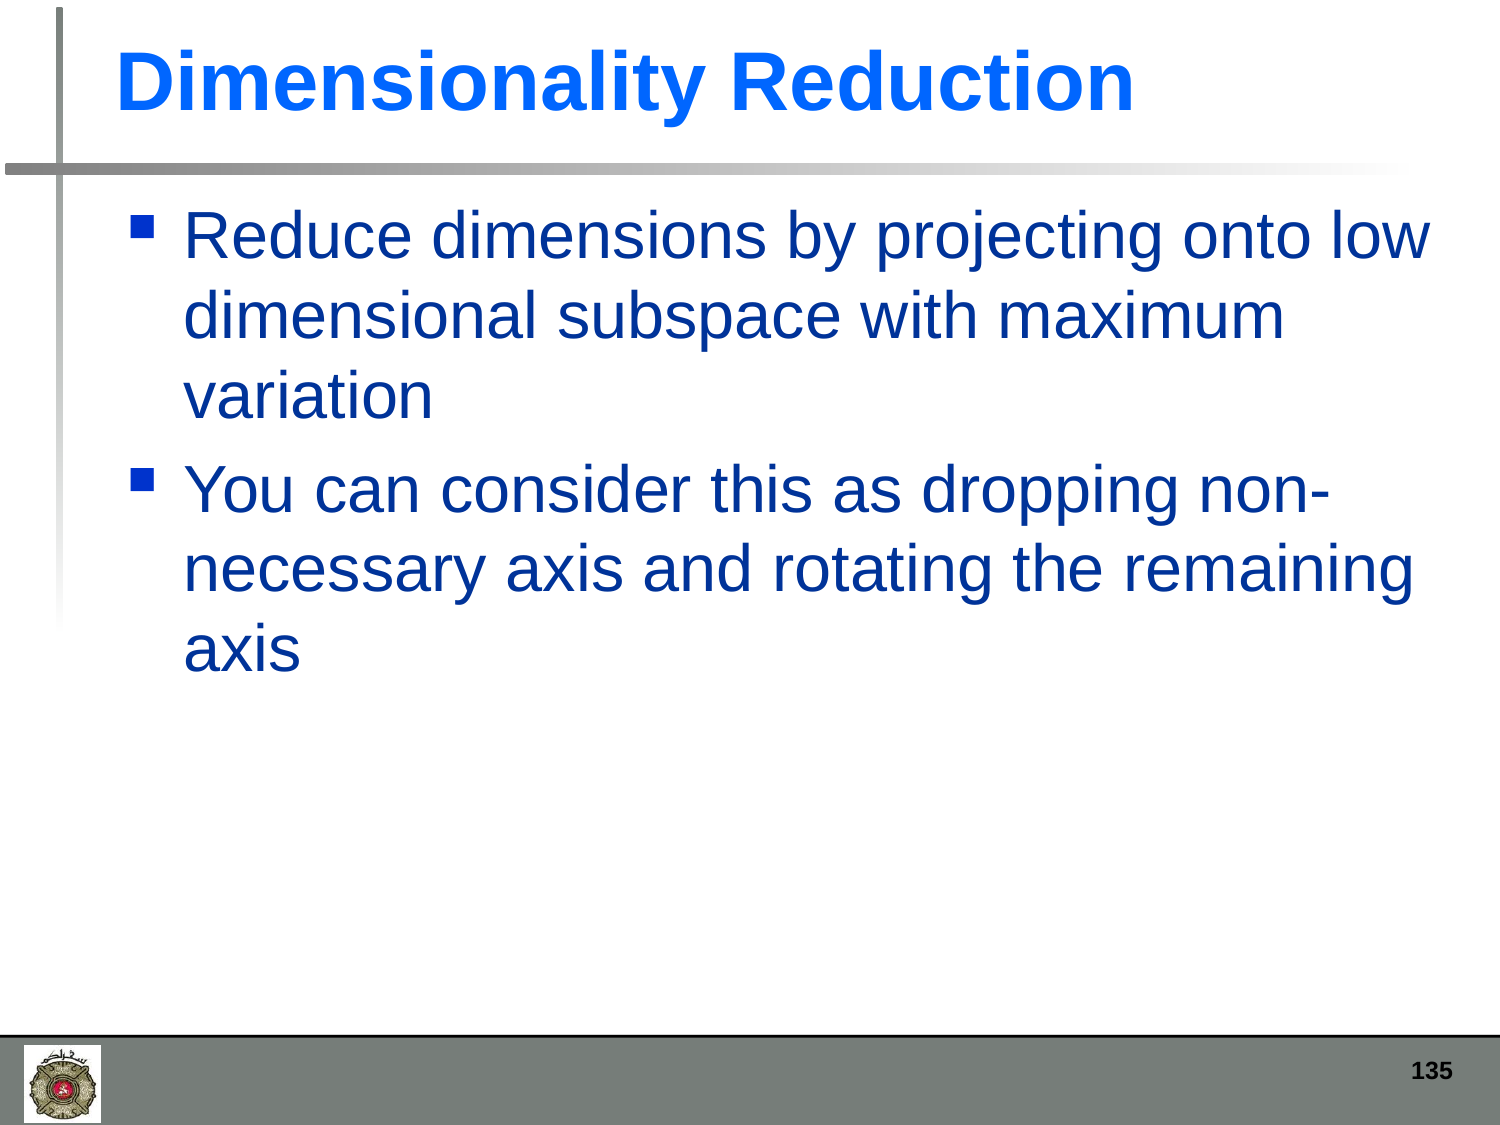

# Dimensionality Reduction
Reduce dimensions by projecting onto low dimensional subspace with maximum variation
You can consider this as dropping non-necessary axis and rotating the remaining axis